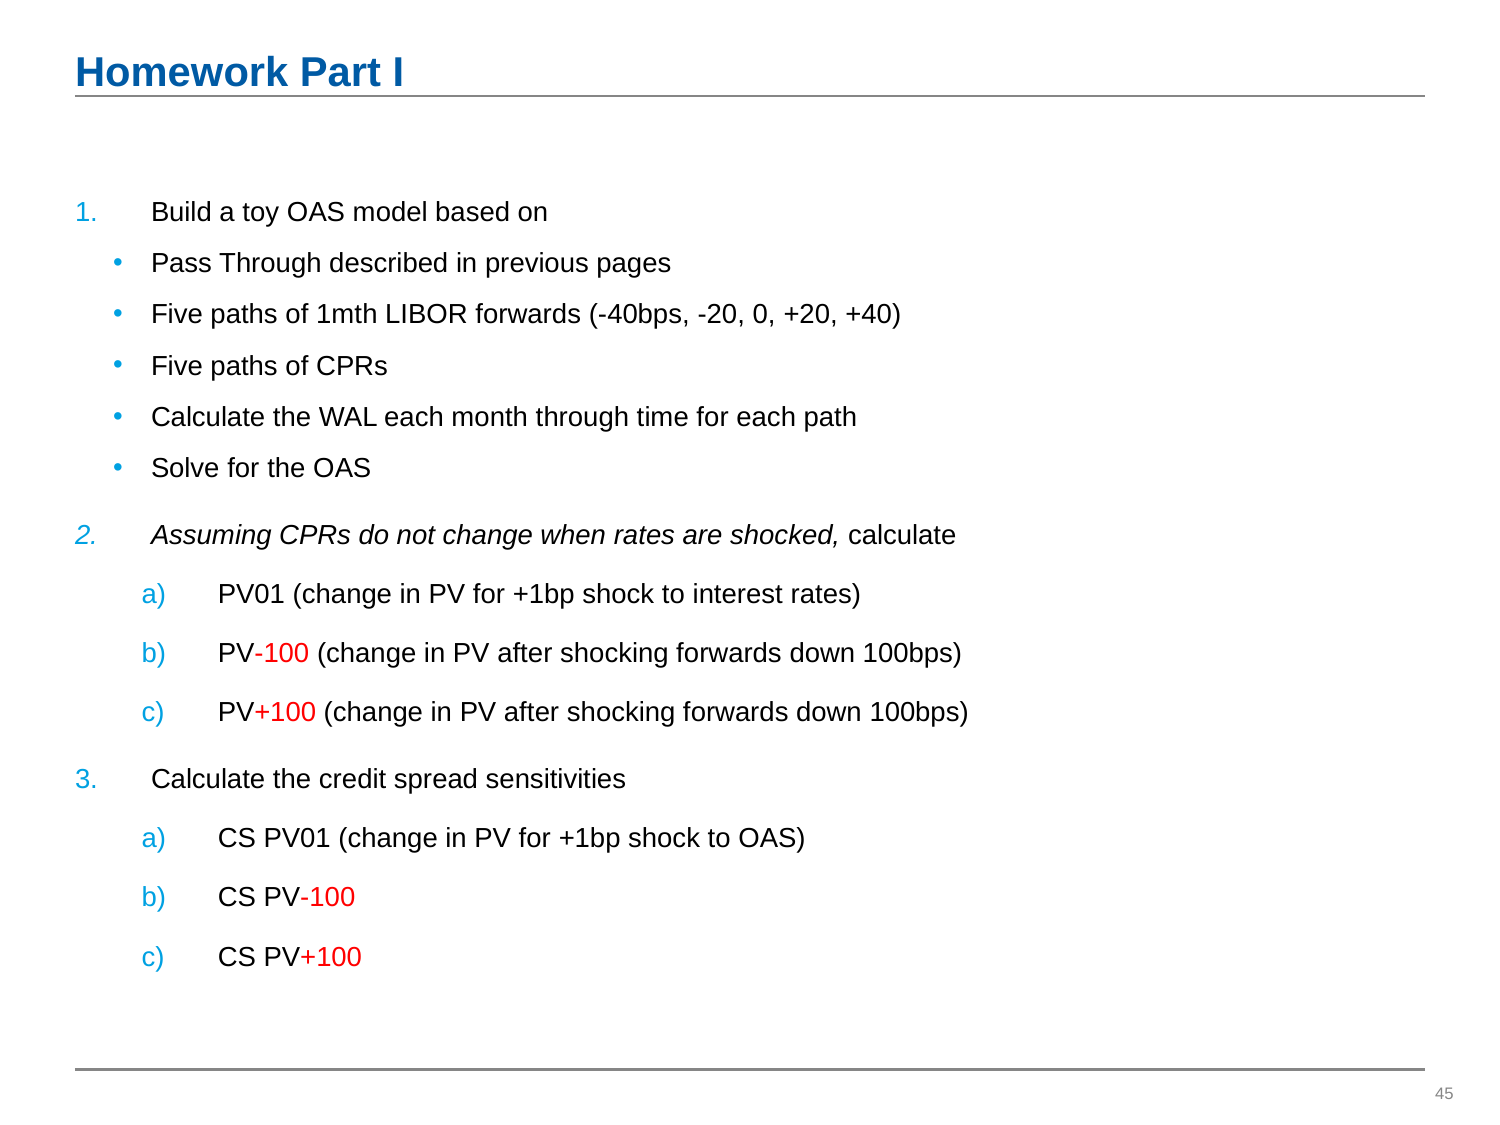

# Homework Part I
Build a toy OAS model based on
Pass Through described in previous pages
Five paths of 1mth LIBOR forwards (-40bps, -20, 0, +20, +40)
Five paths of CPRs
Calculate the WAL each month through time for each path
Solve for the OAS
Assuming CPRs do not change when rates are shocked, calculate
PV01 (change in PV for +1bp shock to interest rates)
PV-100 (change in PV after shocking forwards down 100bps)
PV+100 (change in PV after shocking forwards down 100bps)
Calculate the credit spread sensitivities
CS PV01 (change in PV for +1bp shock to OAS)
CS PV-100
CS PV+100